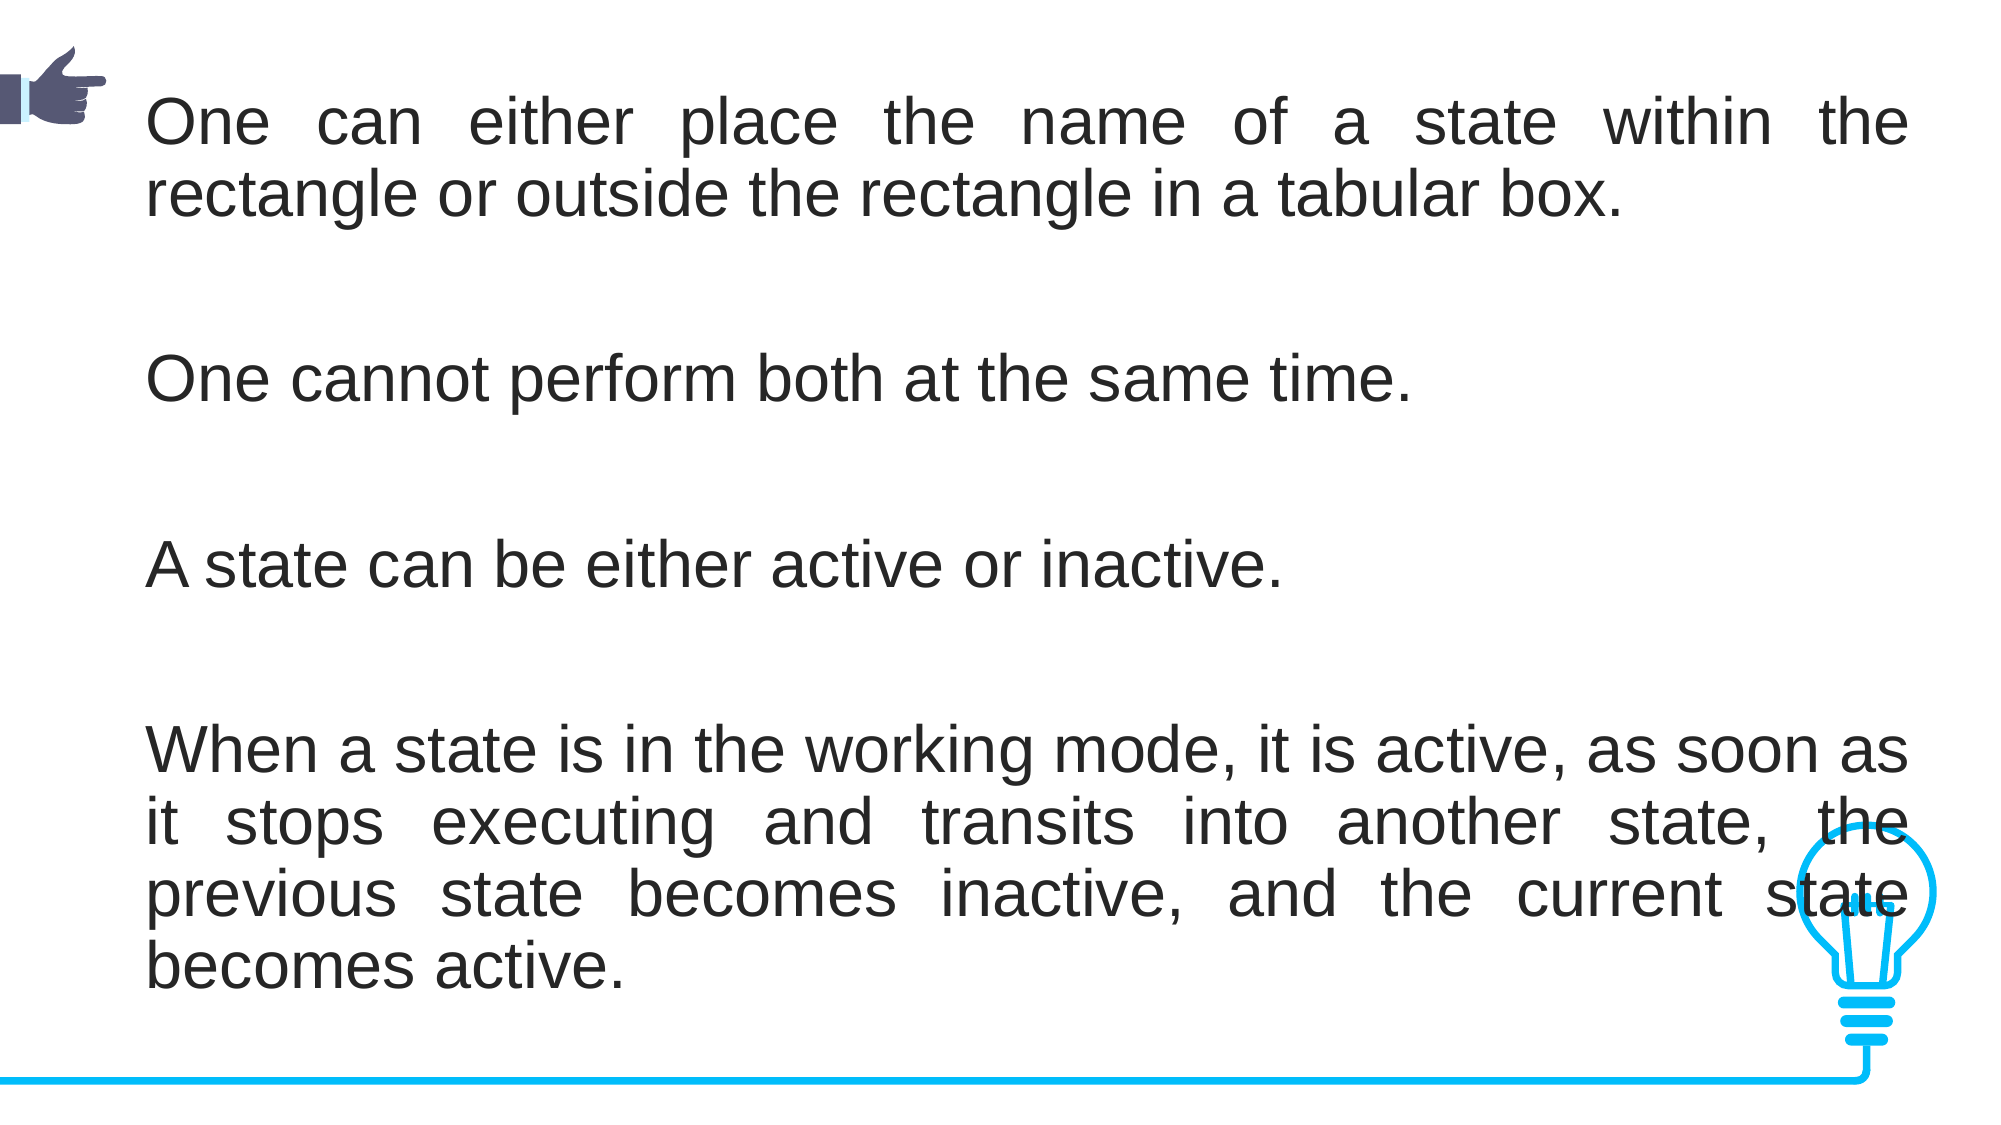

One can either place the name of a state within the rectangle or outside the rectangle in a tabular box.

One cannot perform both at the same time.

A state can be either active or inactive.

When a state is in the working mode, it is active, as soon as it stops executing and transits into another state, the previous state becomes inactive, and the current state becomes active.